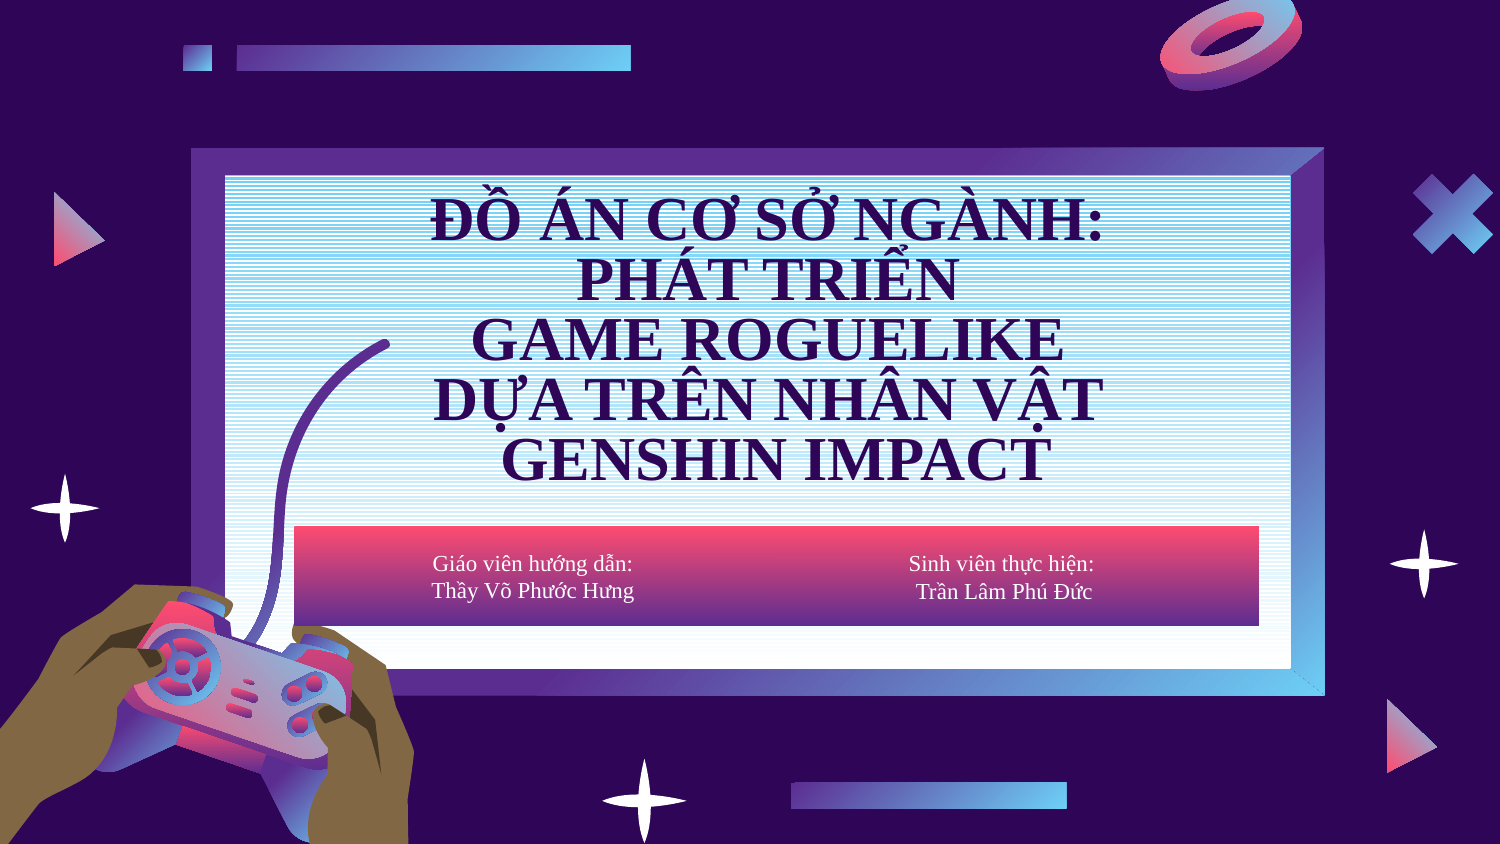

# ĐỒ ÁN CƠ SỞ NGÀNH: PHÁT TRIỂN GAME ROGUELIKE DỰA TRÊN NHÂN VẬT GENSHIN IMPACT

Giáo viên hướng dẫn:
Thầy Võ Phước Hưng
Sinh viên thực hiện:
Trần Lâm Phú Đức